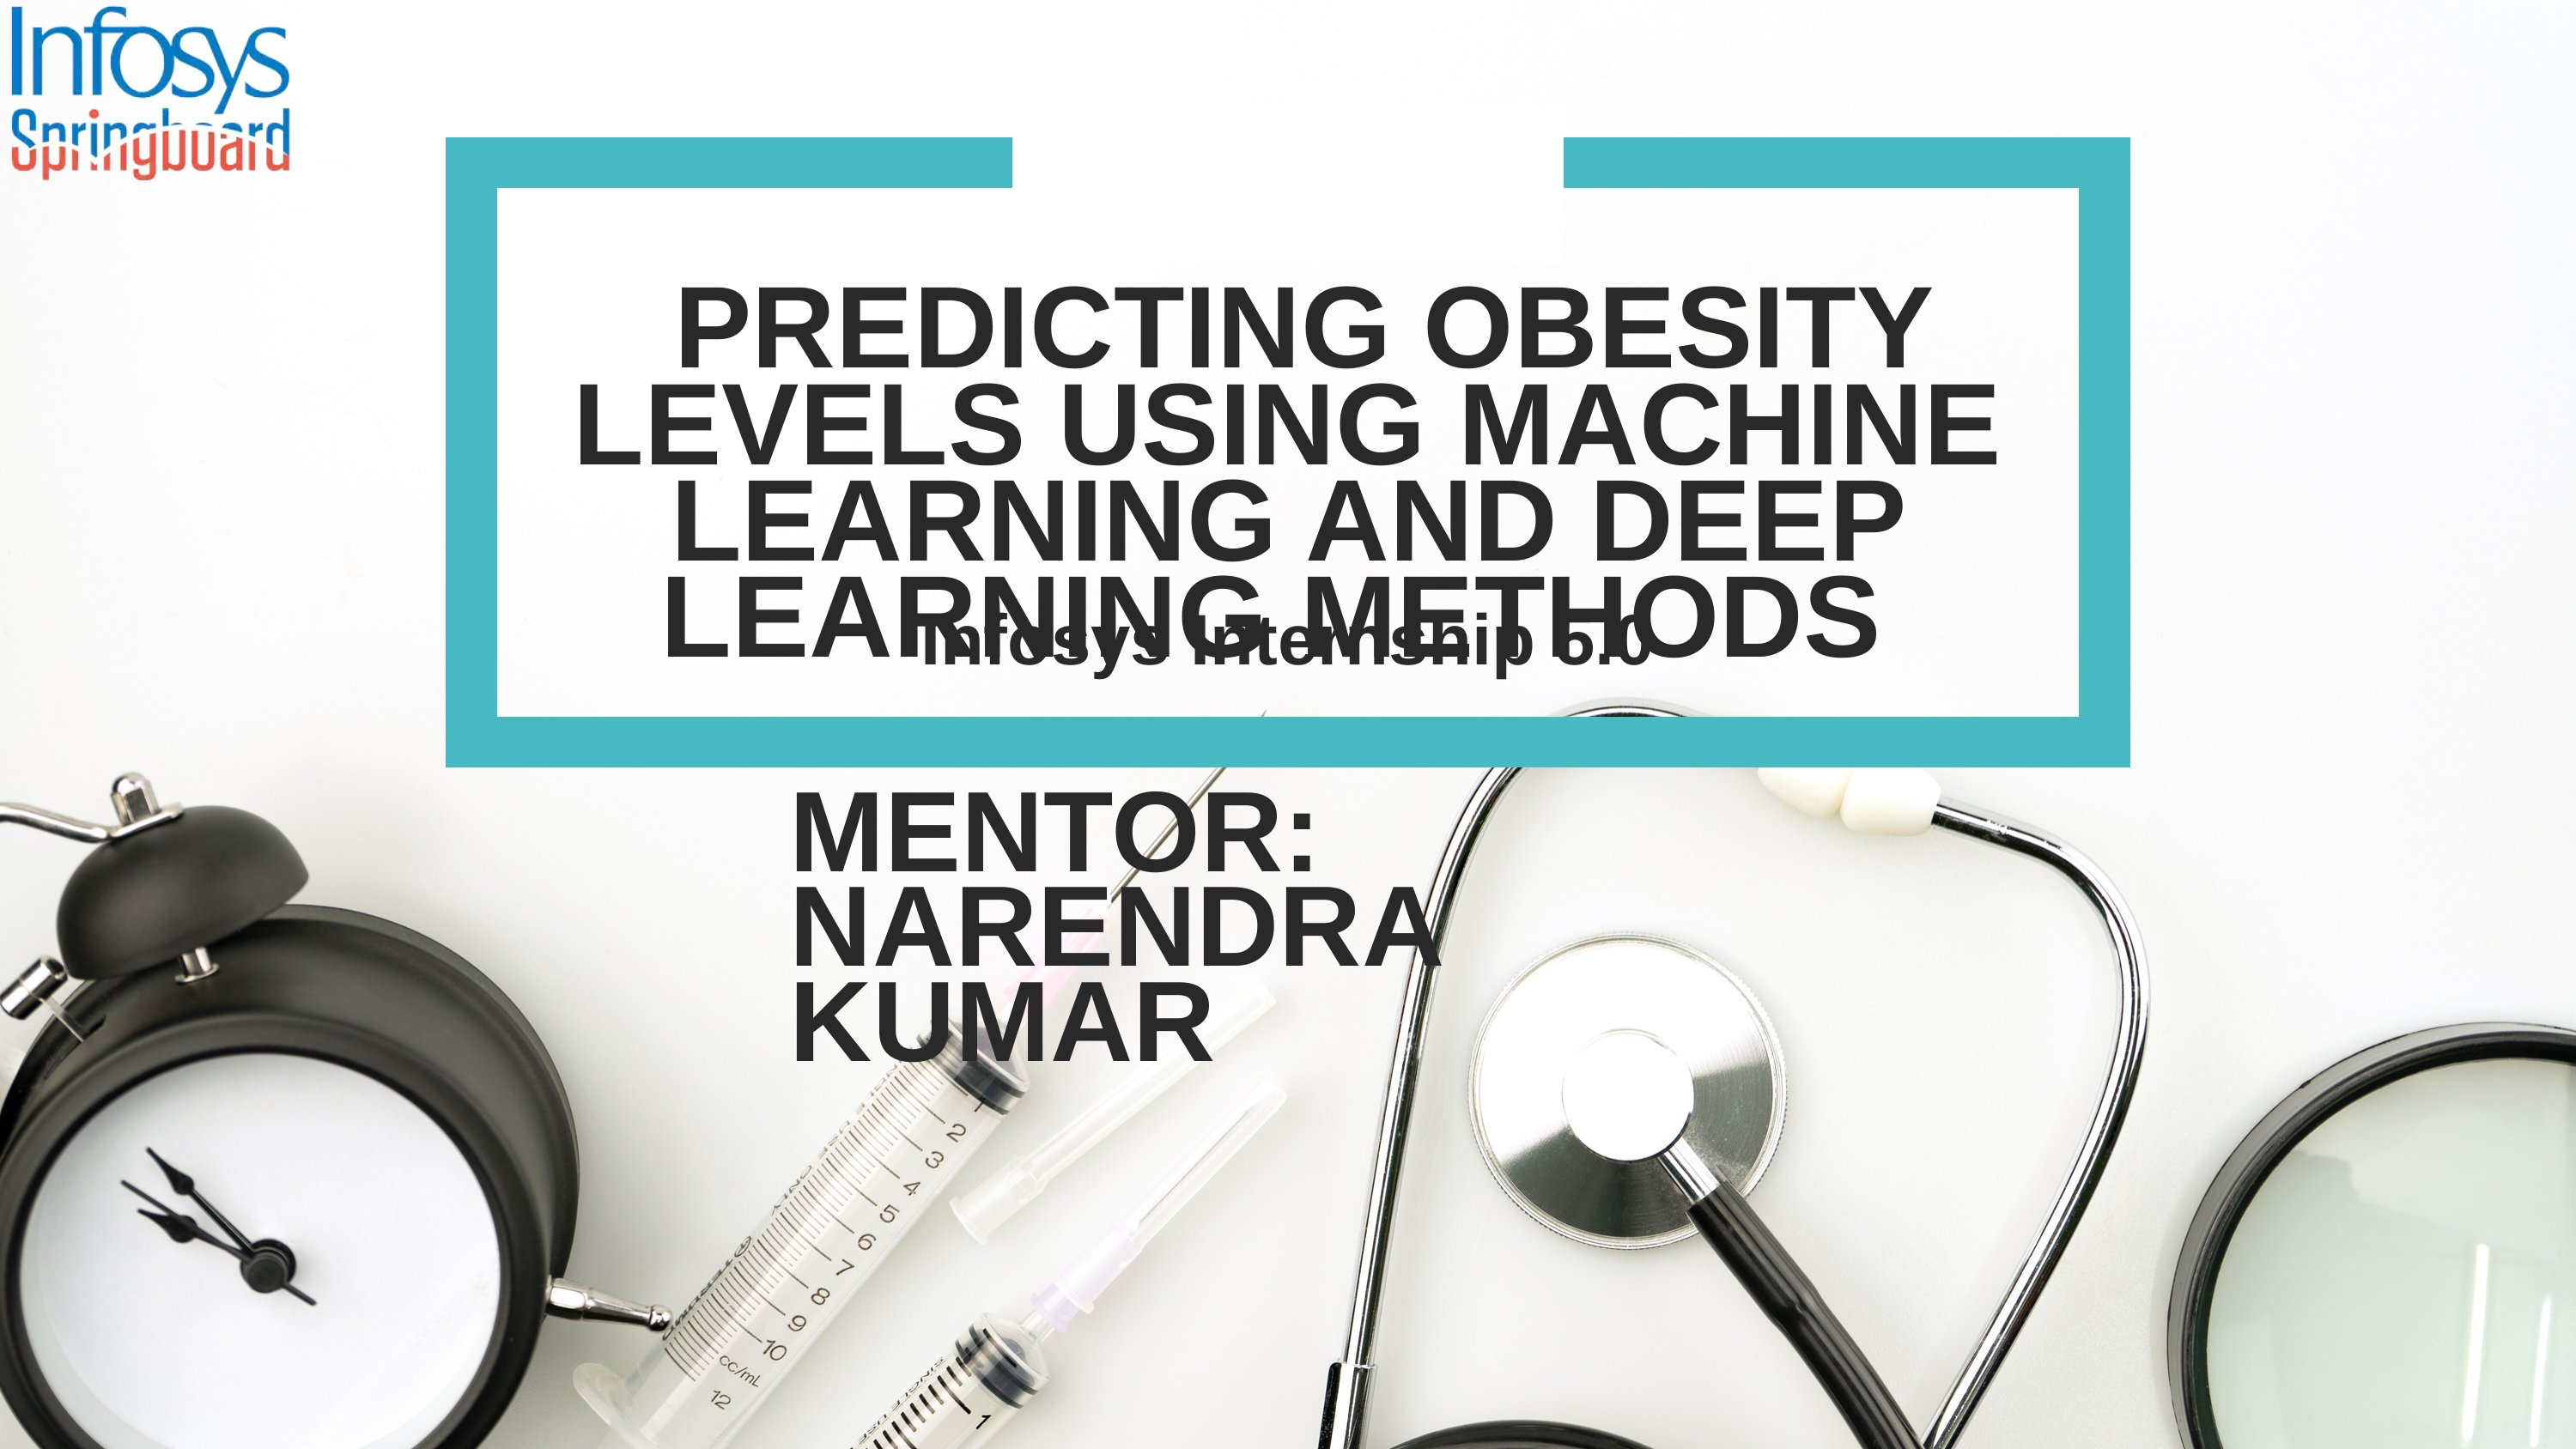

PREDICTING OBESITY LEVELS USING MACHINE LEARNING AND DEEP LEARNING METHODS
Infosys Internship 5.0
MENTOR: NARENDRA KUMAR